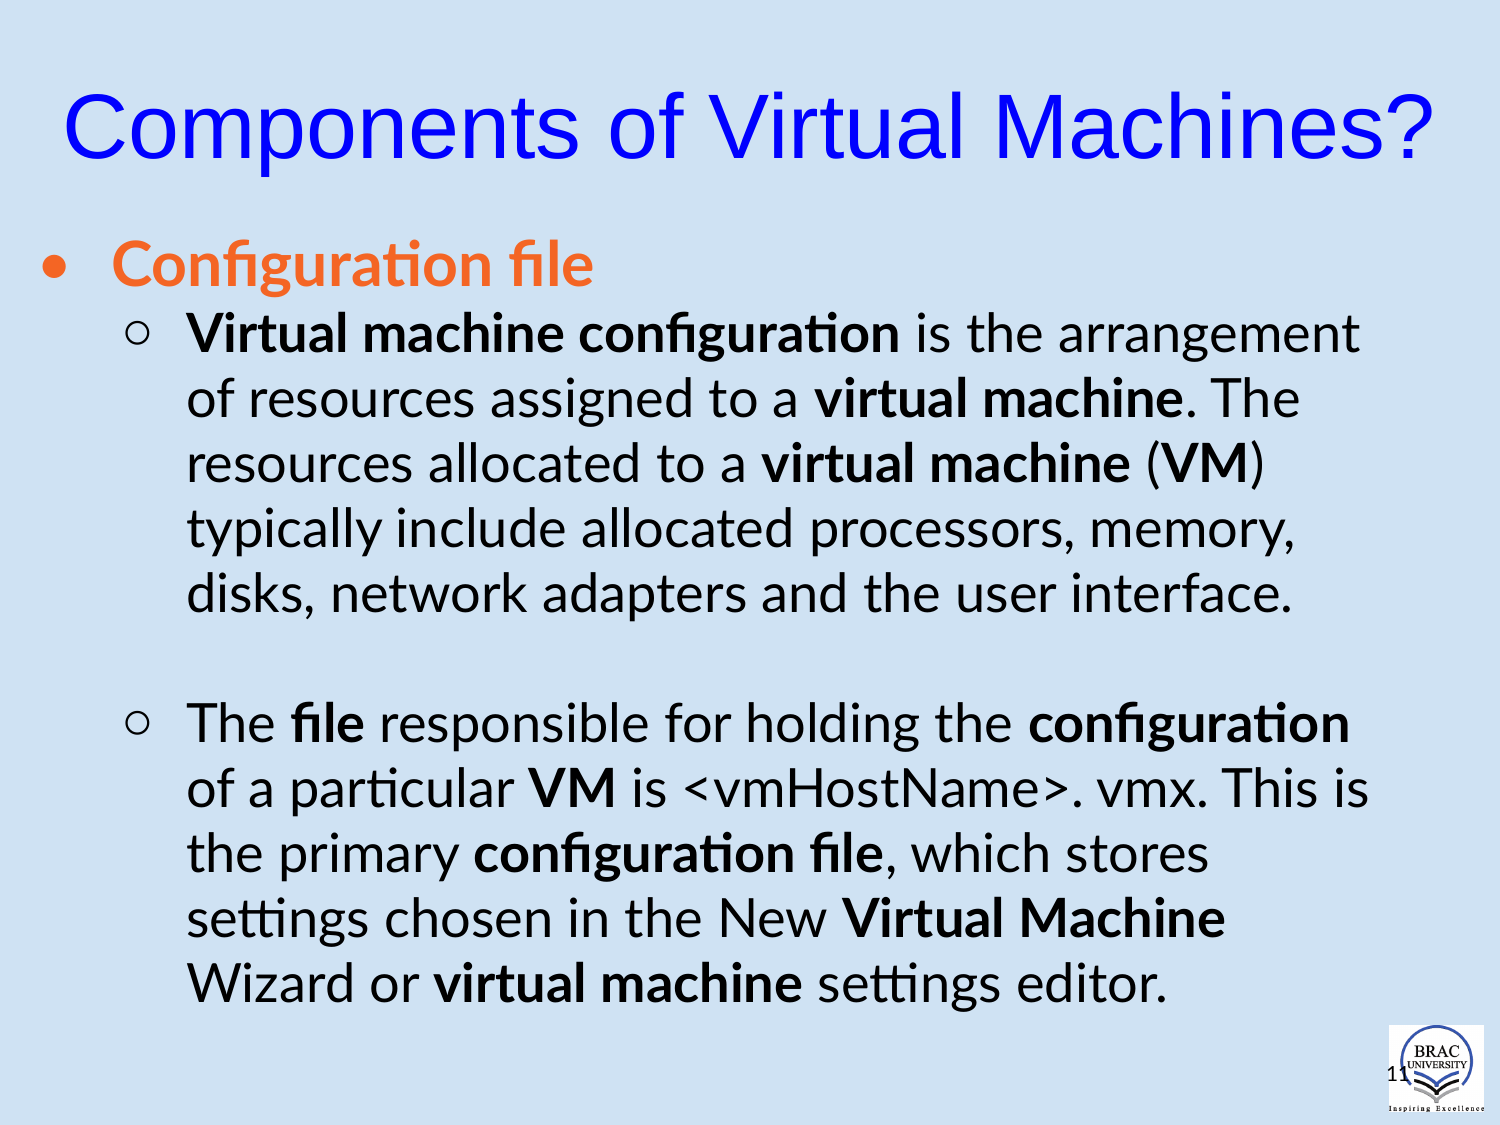

# Components of Virtual Machines?
Configuration file
Virtual machine configuration is the arrangement of resources assigned to a virtual machine. The resources allocated to a virtual machine (VM) typically include allocated processors, memory, disks, network adapters and the user interface.

The file responsible for holding the configuration of a particular VM is <vmHostName>. vmx. This is the primary configuration file, which stores settings chosen in the New Virtual Machine Wizard or virtual machine settings editor.

11